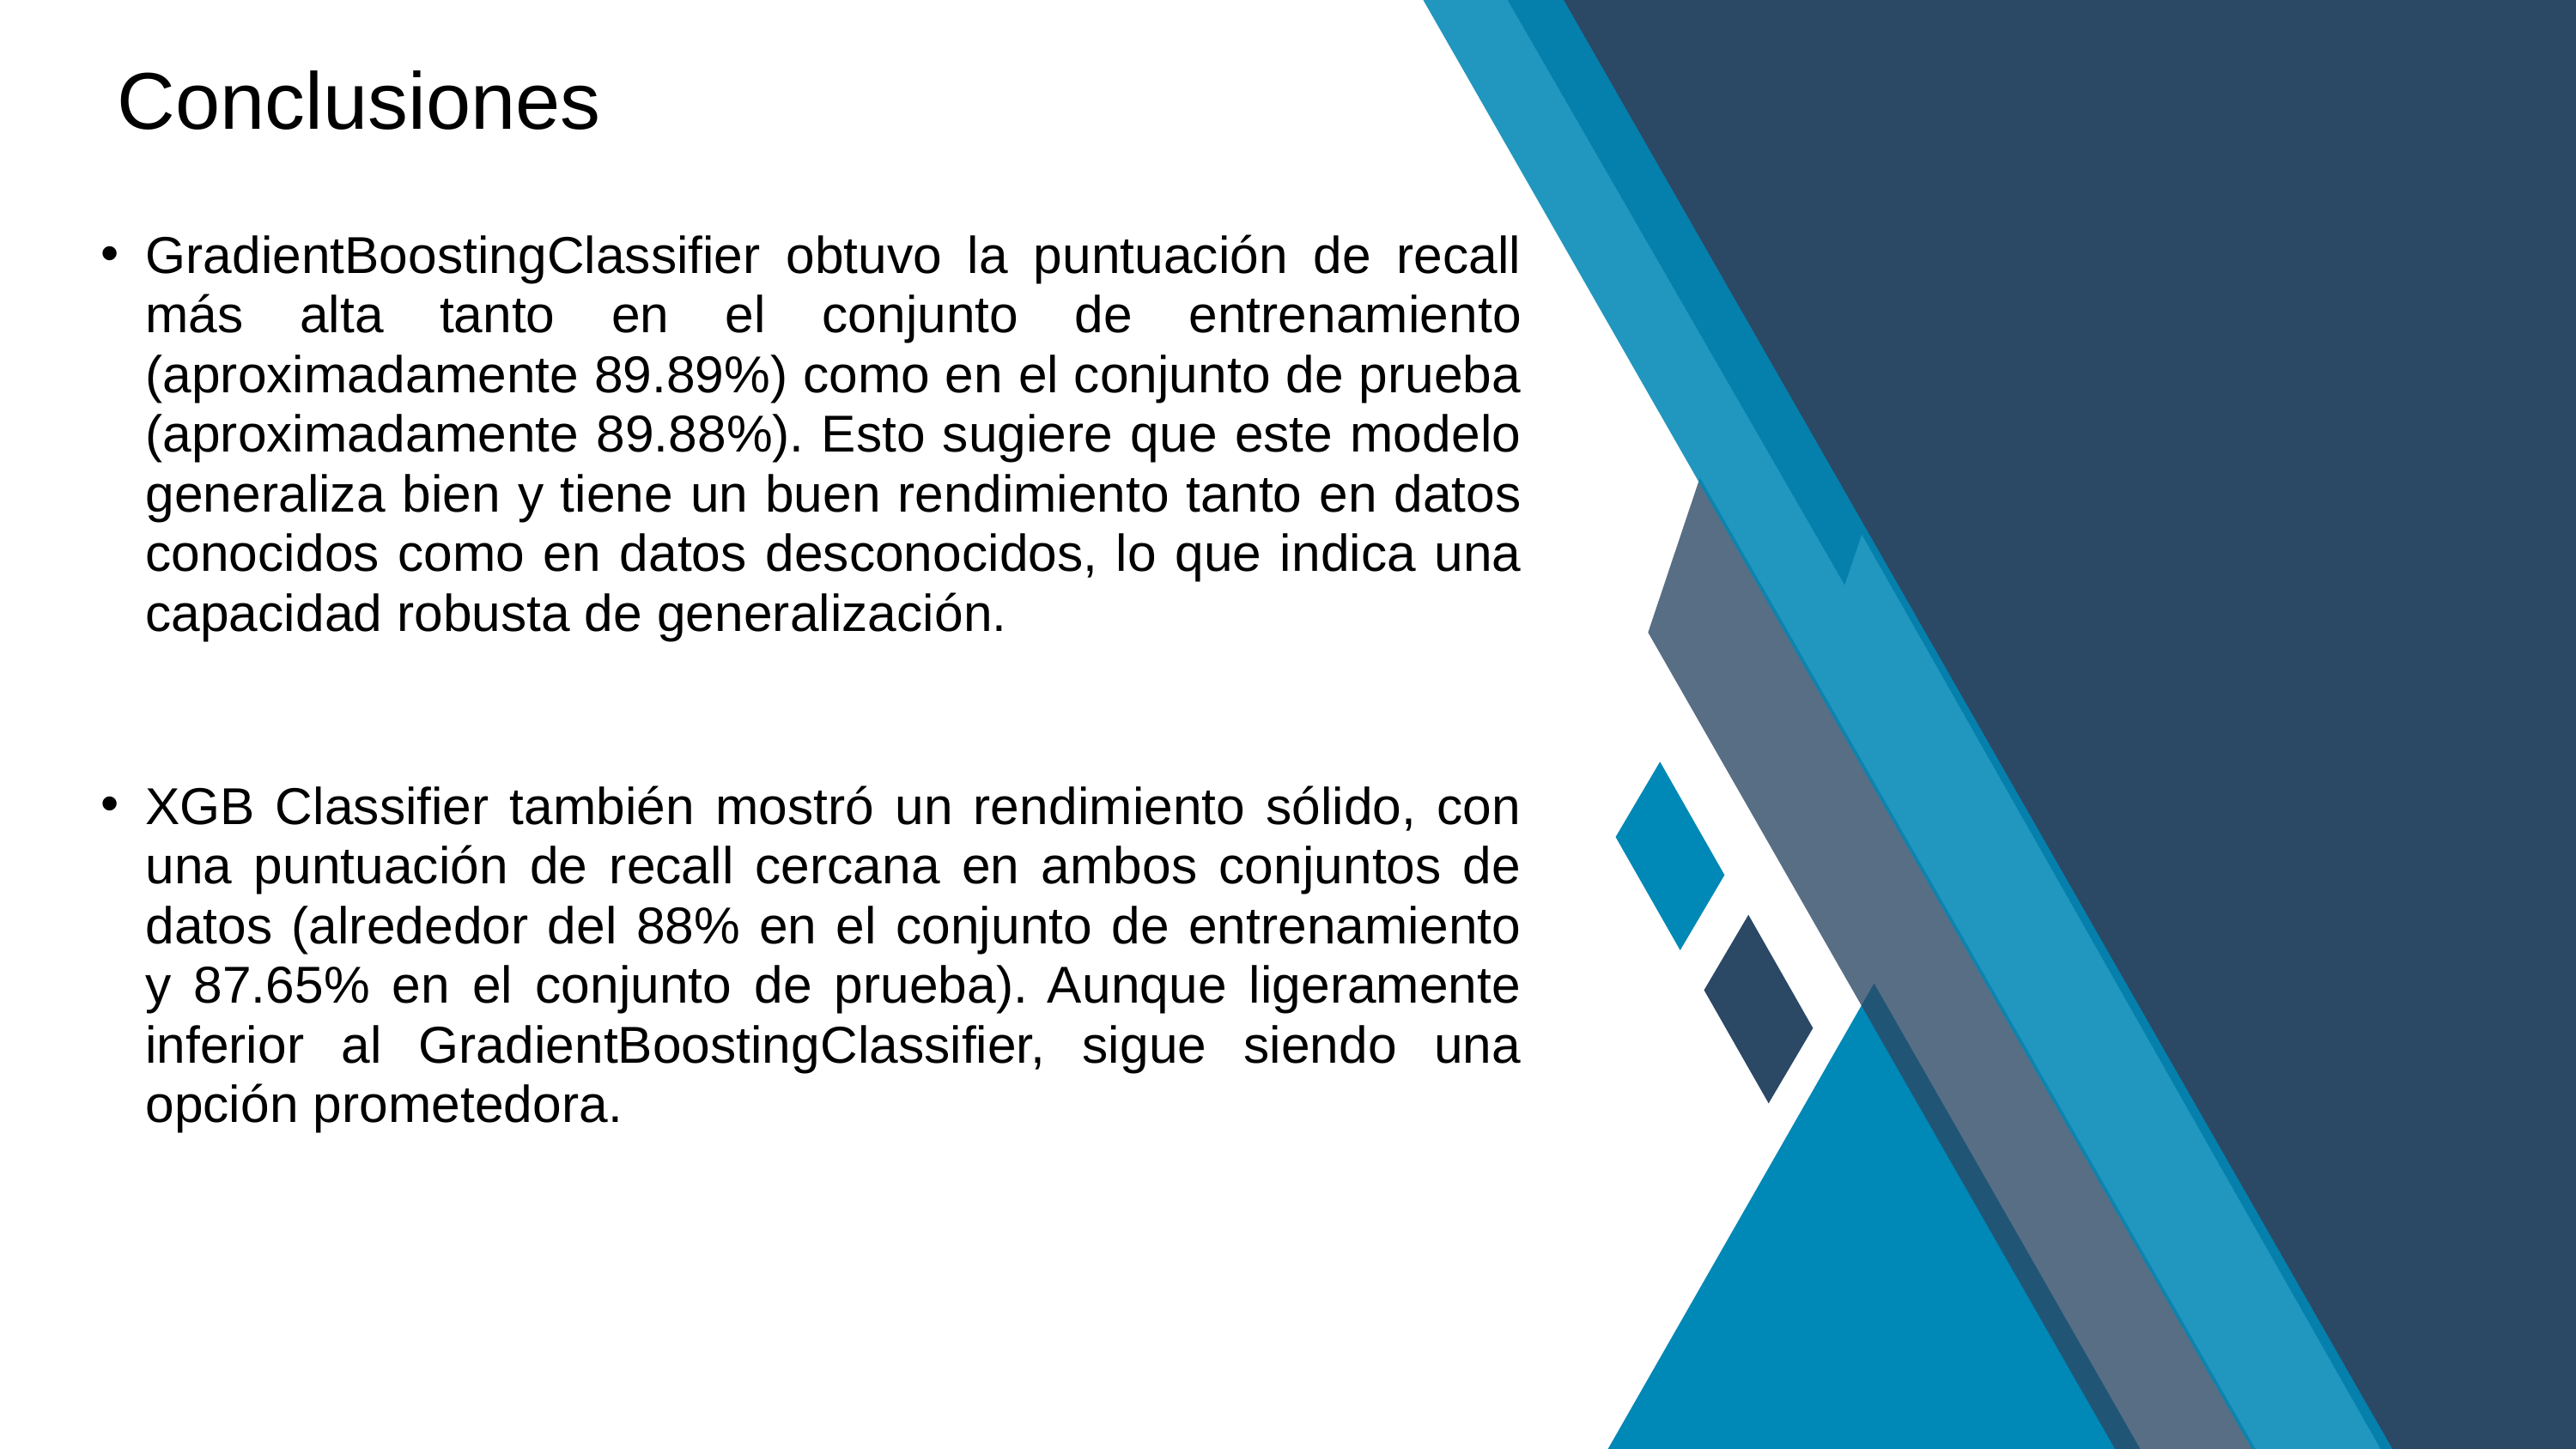

Conclusiones
GradientBoostingClassifier obtuvo la puntuación de recall más alta tanto en el conjunto de entrenamiento (aproximadamente 89.89%) como en el conjunto de prueba (aproximadamente 89.88%). Esto sugiere que este modelo generaliza bien y tiene un buen rendimiento tanto en datos conocidos como en datos desconocidos, lo que indica una capacidad robusta de generalización.

XGB Classifier también mostró un rendimiento sólido, con una puntuación de recall cercana en ambos conjuntos de datos (alrededor del 88% en el conjunto de entrenamiento y 87.65% en el conjunto de prueba). Aunque ligeramente inferior al GradientBoostingClassifier, sigue siendo una opción prometedora.